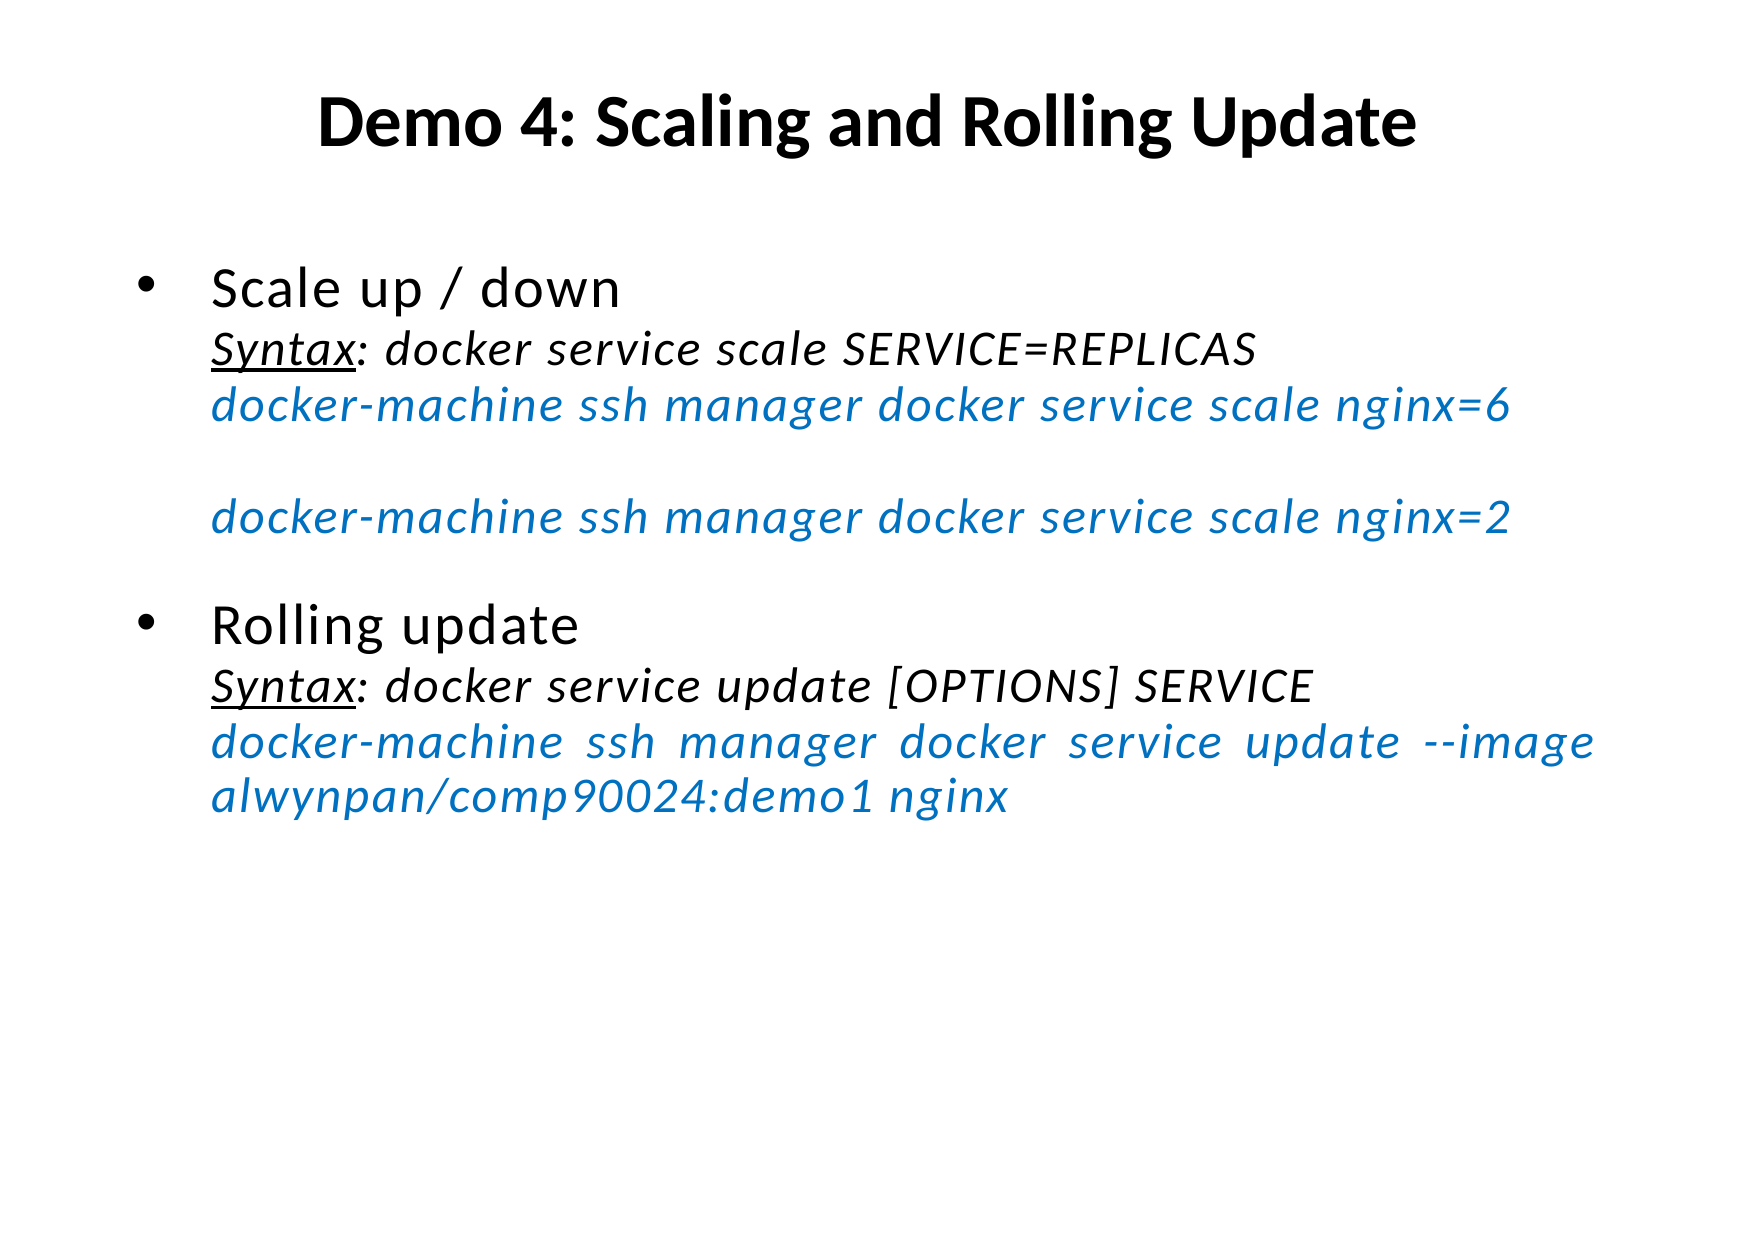

# Demo 4: Scaling and Rolling Update
Scale up / down
Syntax: docker service scale SERVICE=REPLICAS
docker-machine ssh manager docker service scale nginx=6

docker-machine ssh manager docker service scale nginx=2

Rolling update
Syntax: docker service update [OPTIONS] SERVICE
docker-machine ssh manager docker service update --image alwynpan/comp90024:demo1 nginx